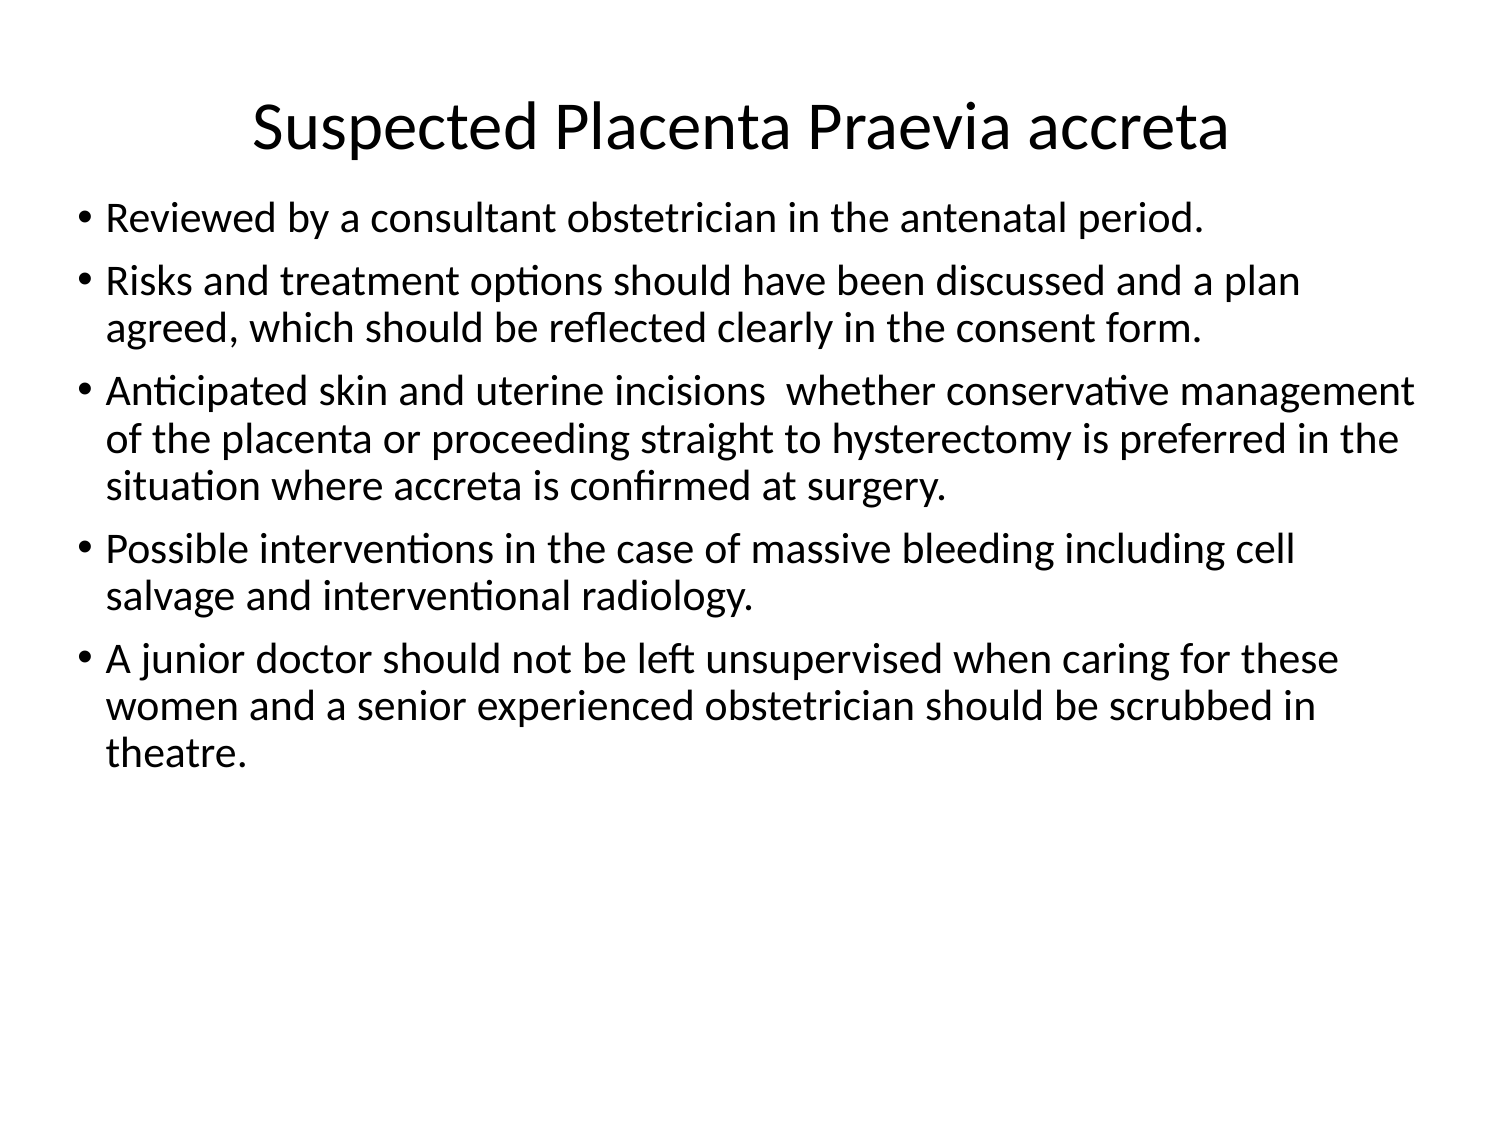

# Suspected Placenta Praevia accreta
Reviewed by a consultant obstetrician in the antenatal period.
Risks and treatment options should have been discussed and a plan agreed, which should be reflected clearly in the consent form.
Anticipated skin and uterine incisions  whether conservative management of the placenta or proceeding straight to hysterectomy is preferred in the situation where accreta is confirmed at surgery.
Possible interventions in the case of massive bleeding including cell salvage and interventional radiology.
A junior doctor should not be left unsupervised when caring for these women and a senior experienced obstetrician should be scrubbed in theatre.